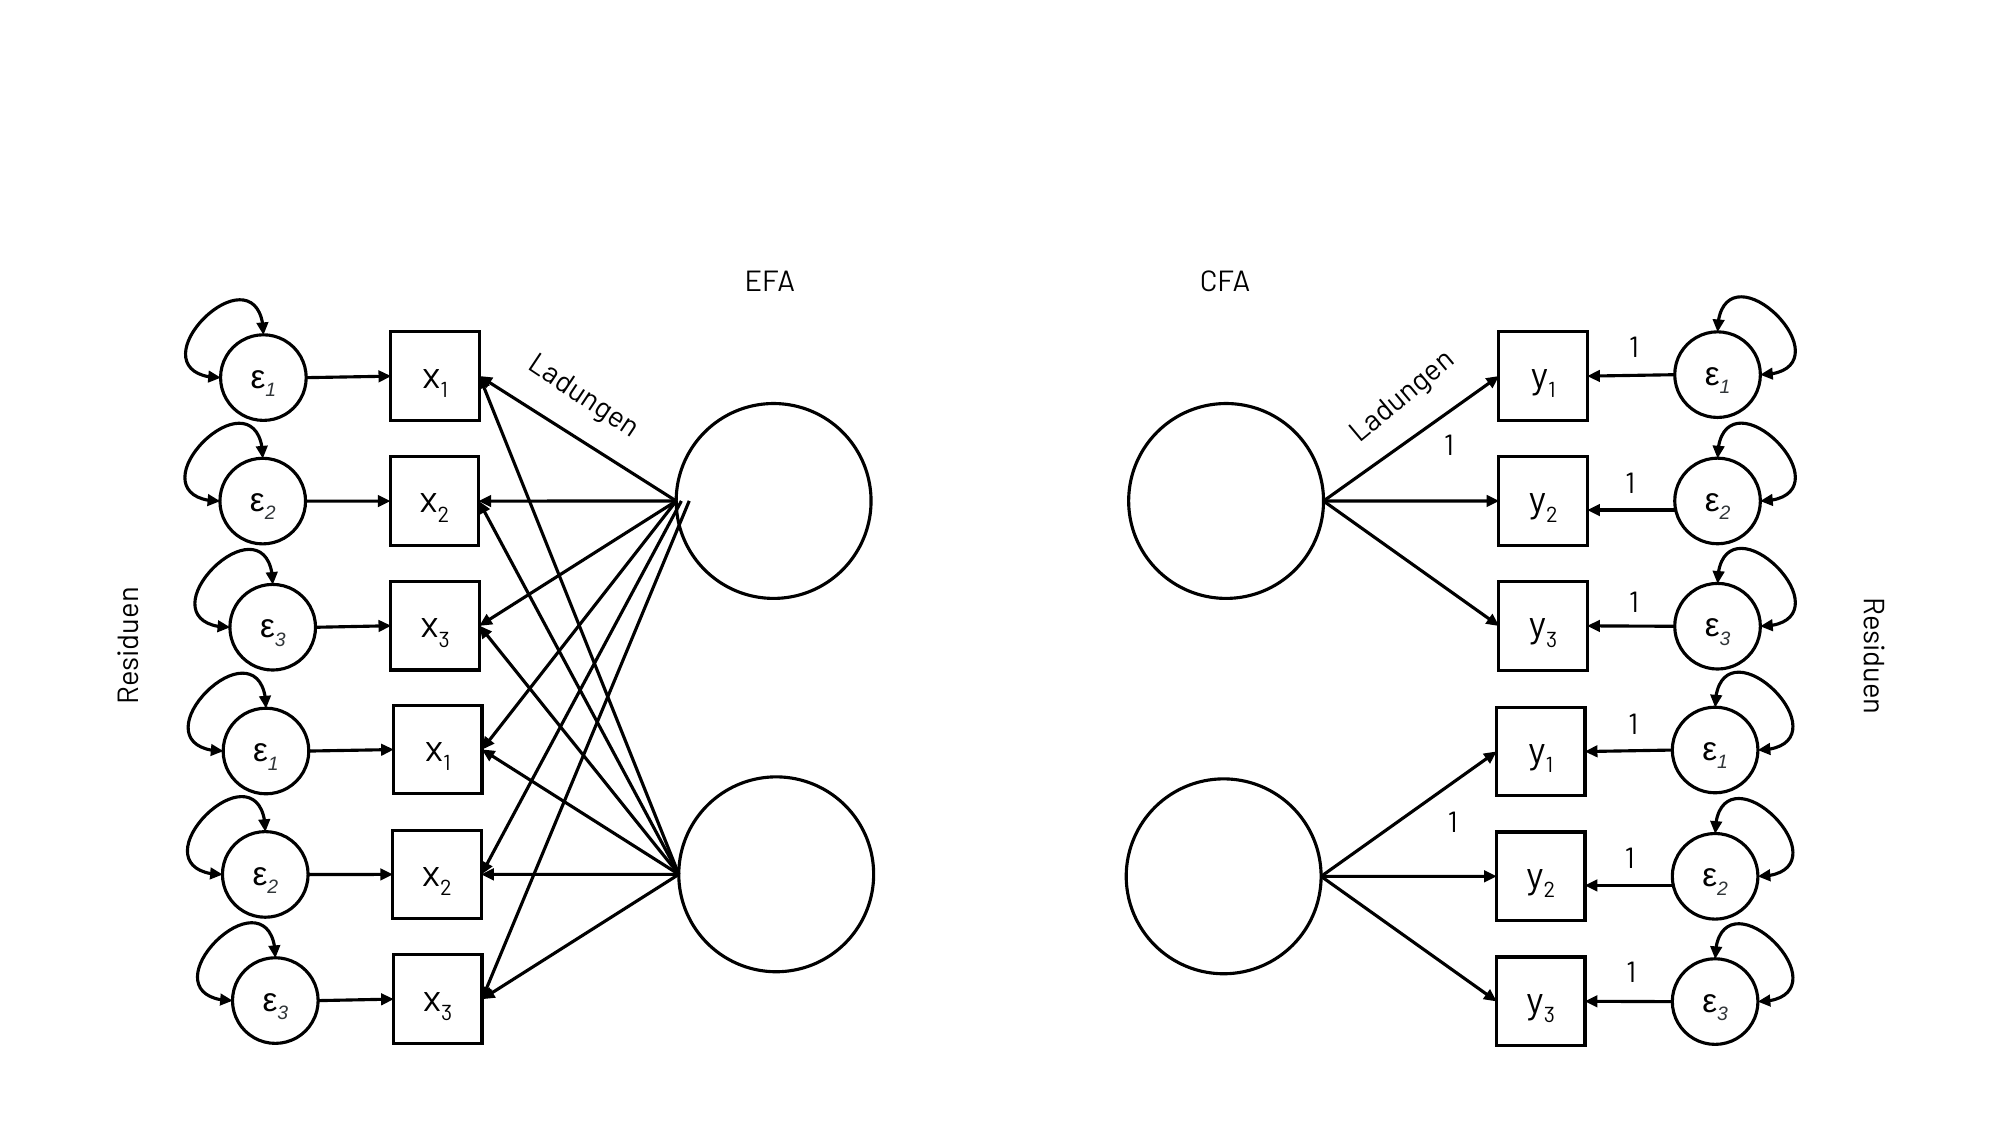

EFA
CFA
1
ε1
x1
y1
ε1
Ladungen
Ladungen

1
1
y2
x2
ε2
ε2
1
x3
y3
ε3
ε3
Residuen
Residuen
1
x1
ε1
y1
ε1

1
x2
1
ε2
y2
ε2
1
x3
y3
ε3
ε3